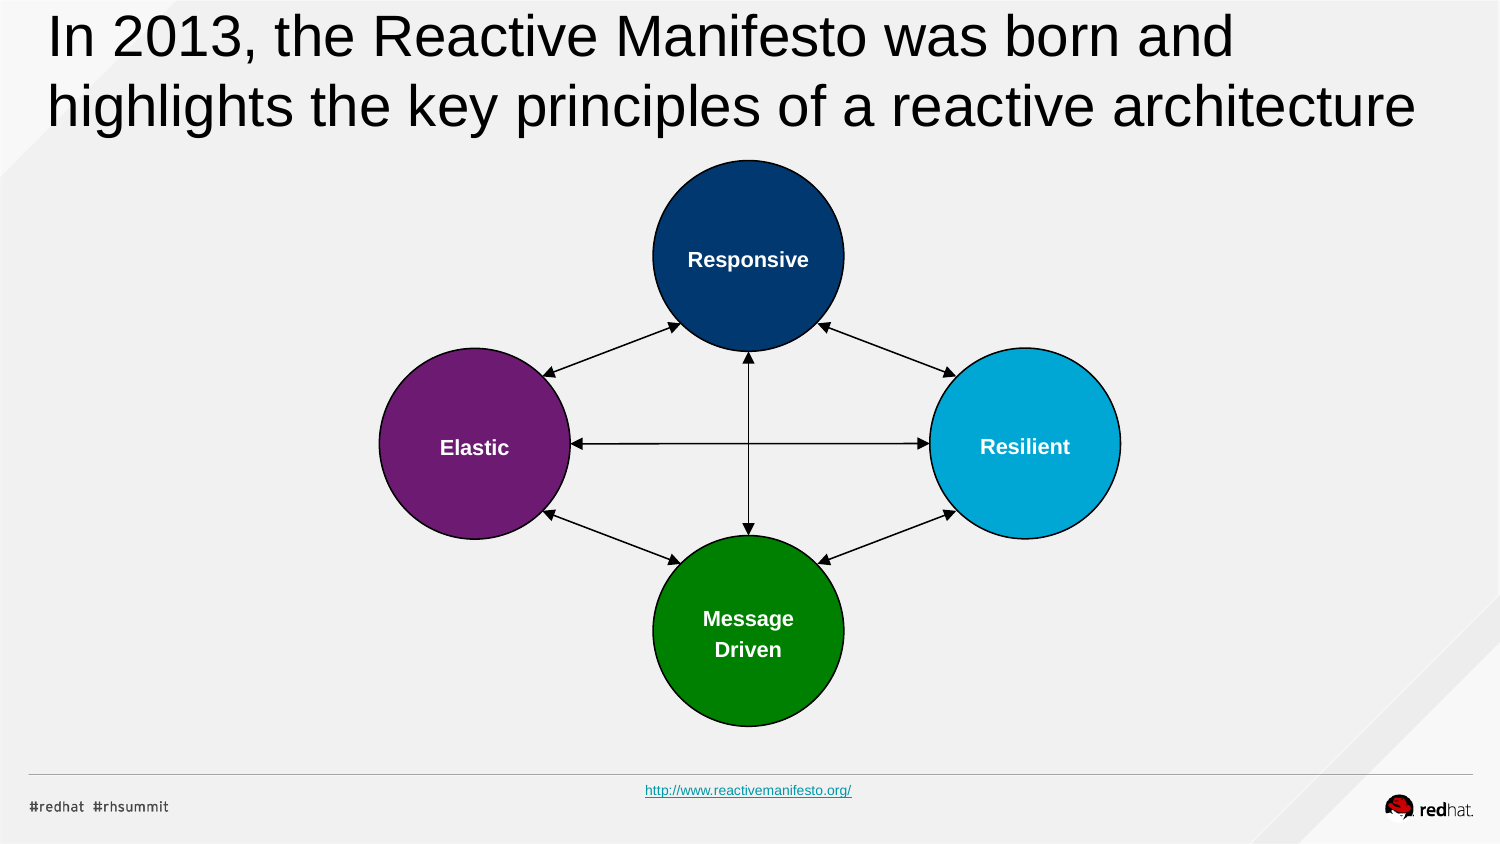

In 2013, the Reactive Manifesto was born and highlights the key principles of a reactive architecture
Responsive
Resilient
Elastic
Message Driven
http://www.reactivemanifesto.org/